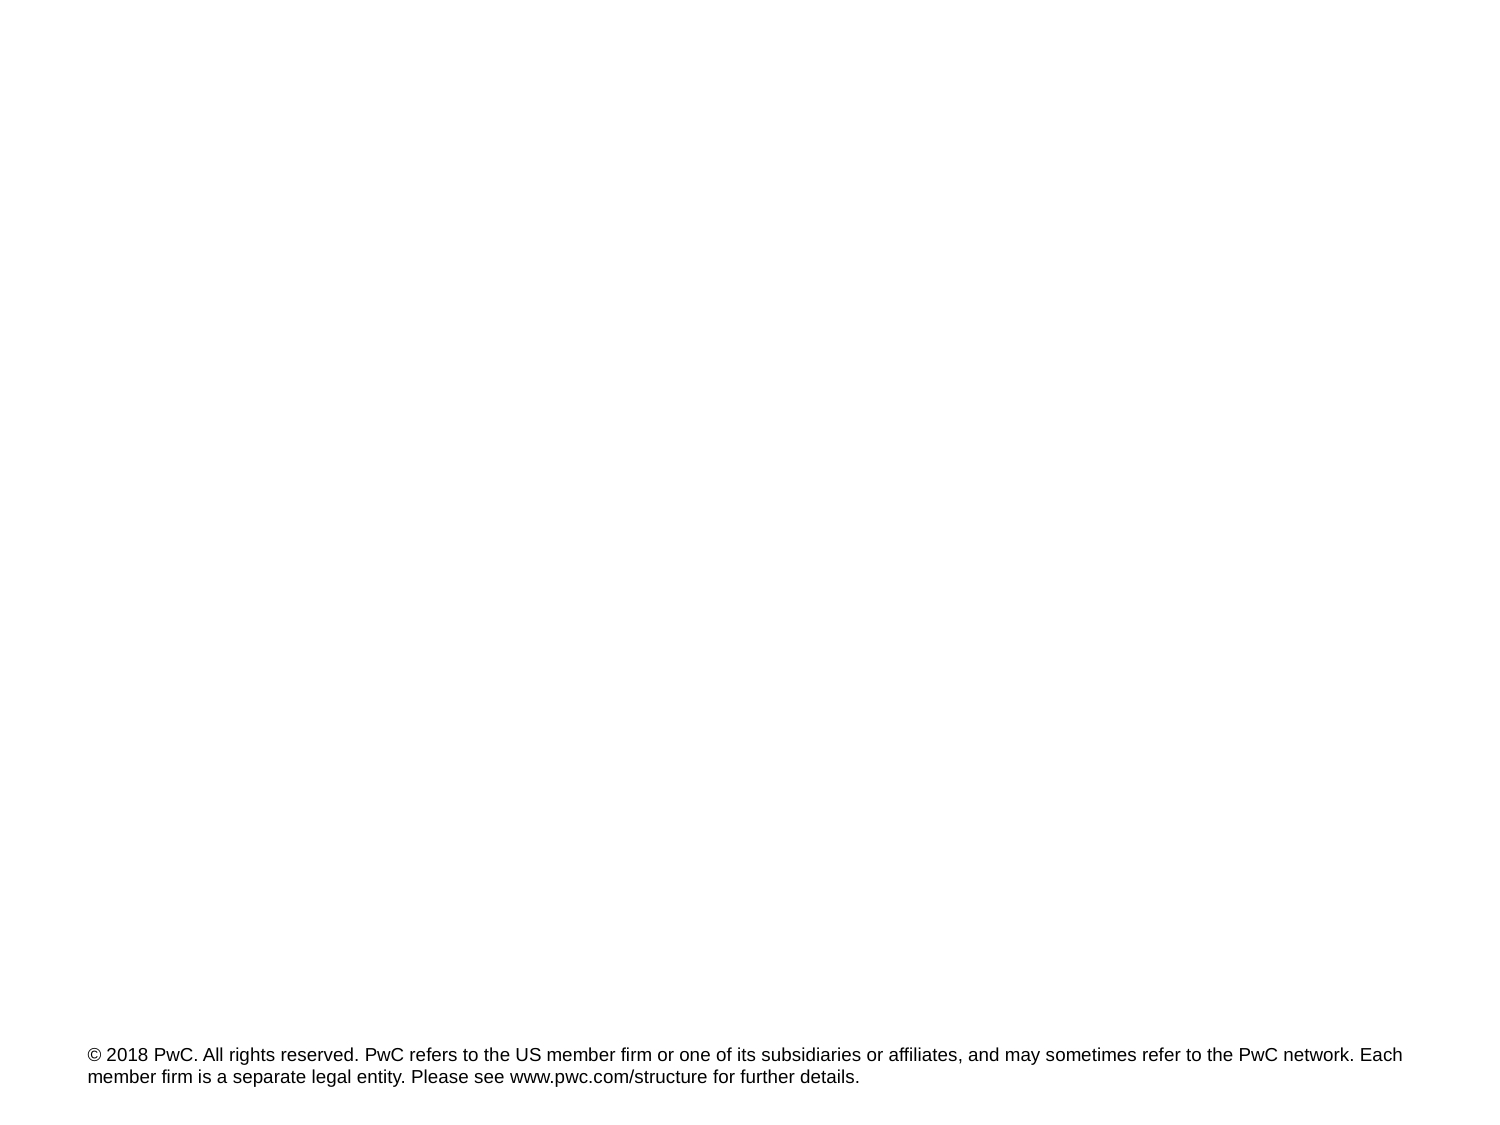

© 2018 PwC. All rights reserved. PwC refers to the US member firm or one of its subsidiaries or affiliates, and may sometimes refer to the PwC network. Each member firm is a separate legal entity. Please see www.pwc.com/structure for further details.